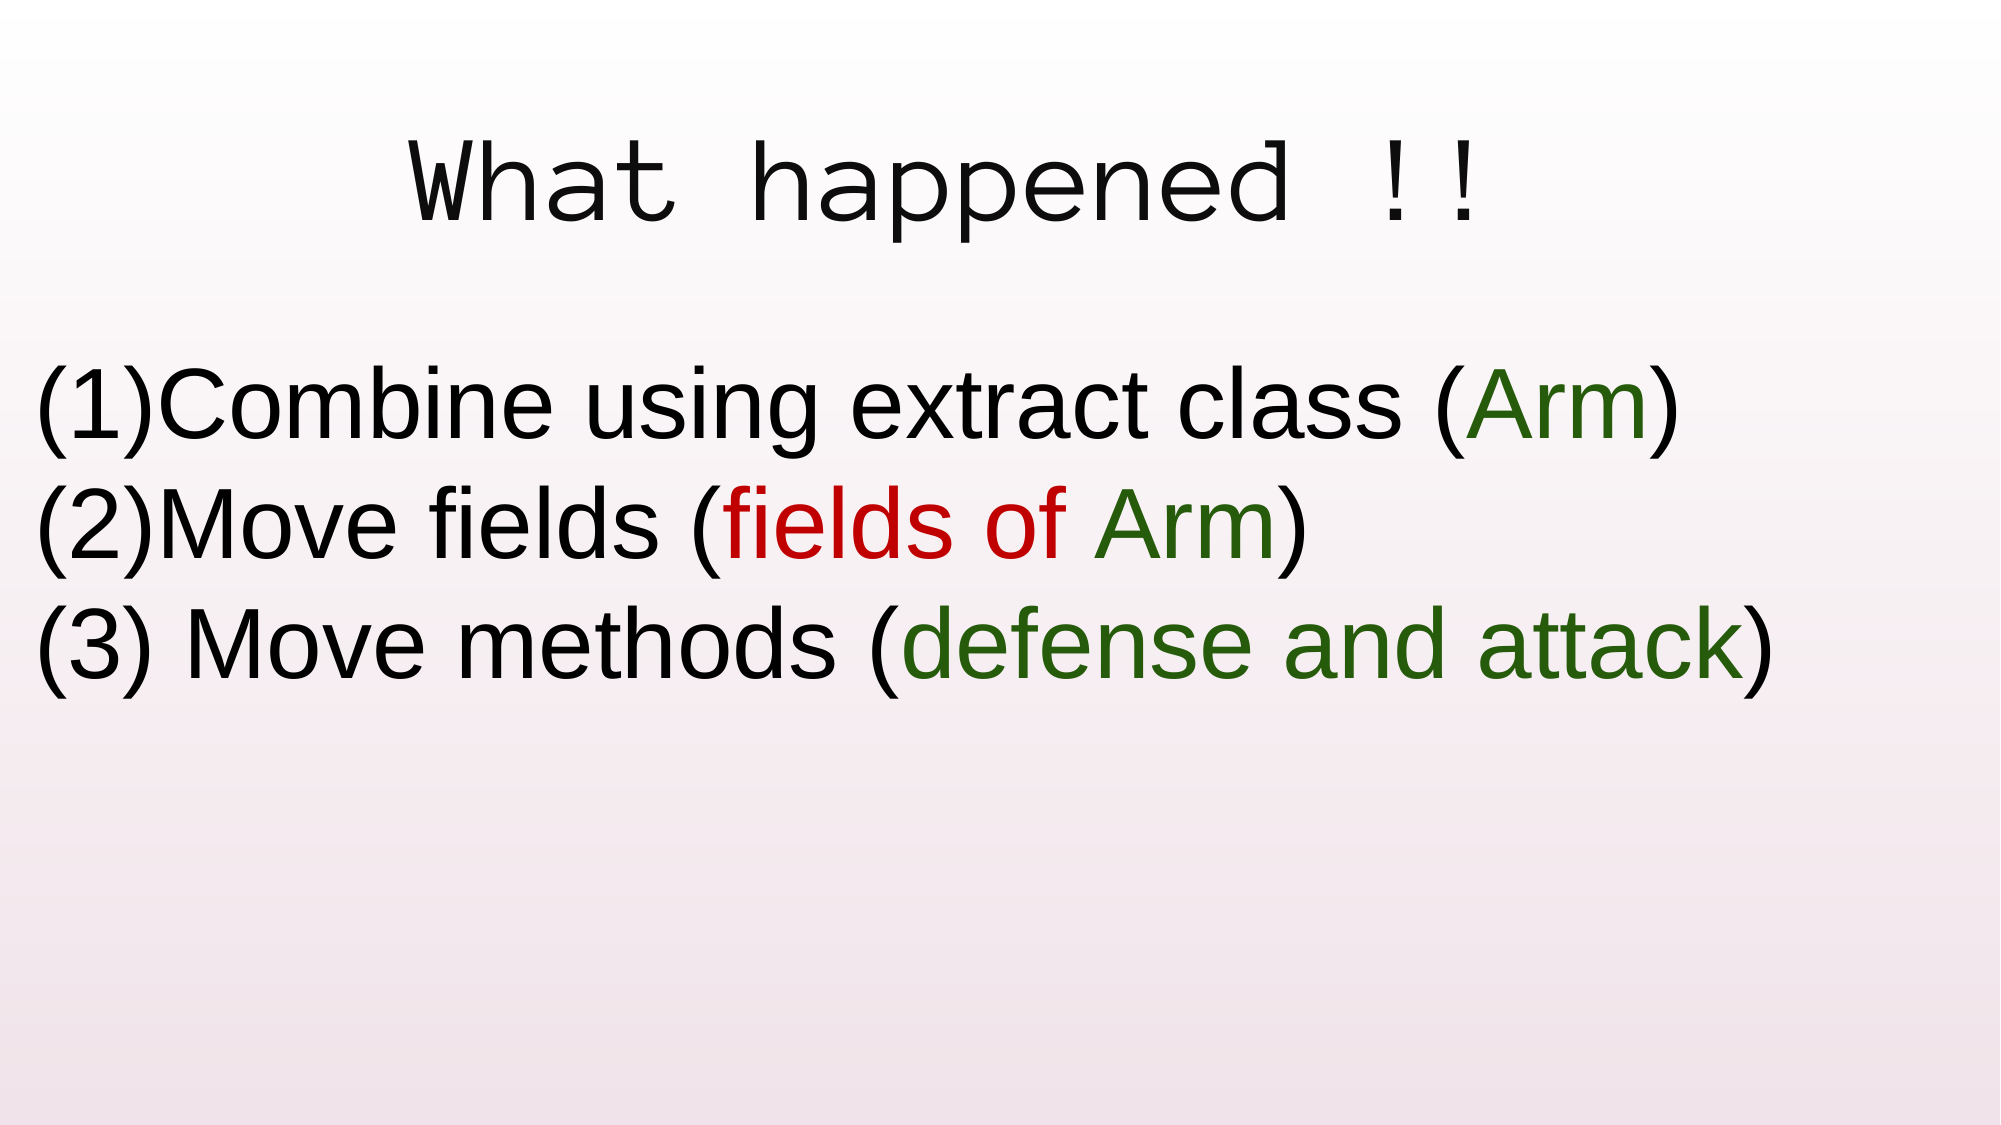

What happened !!
Combine using extract class (Arm)
Move fields (fields of Arm)
(3) Move methods (defense and attack)